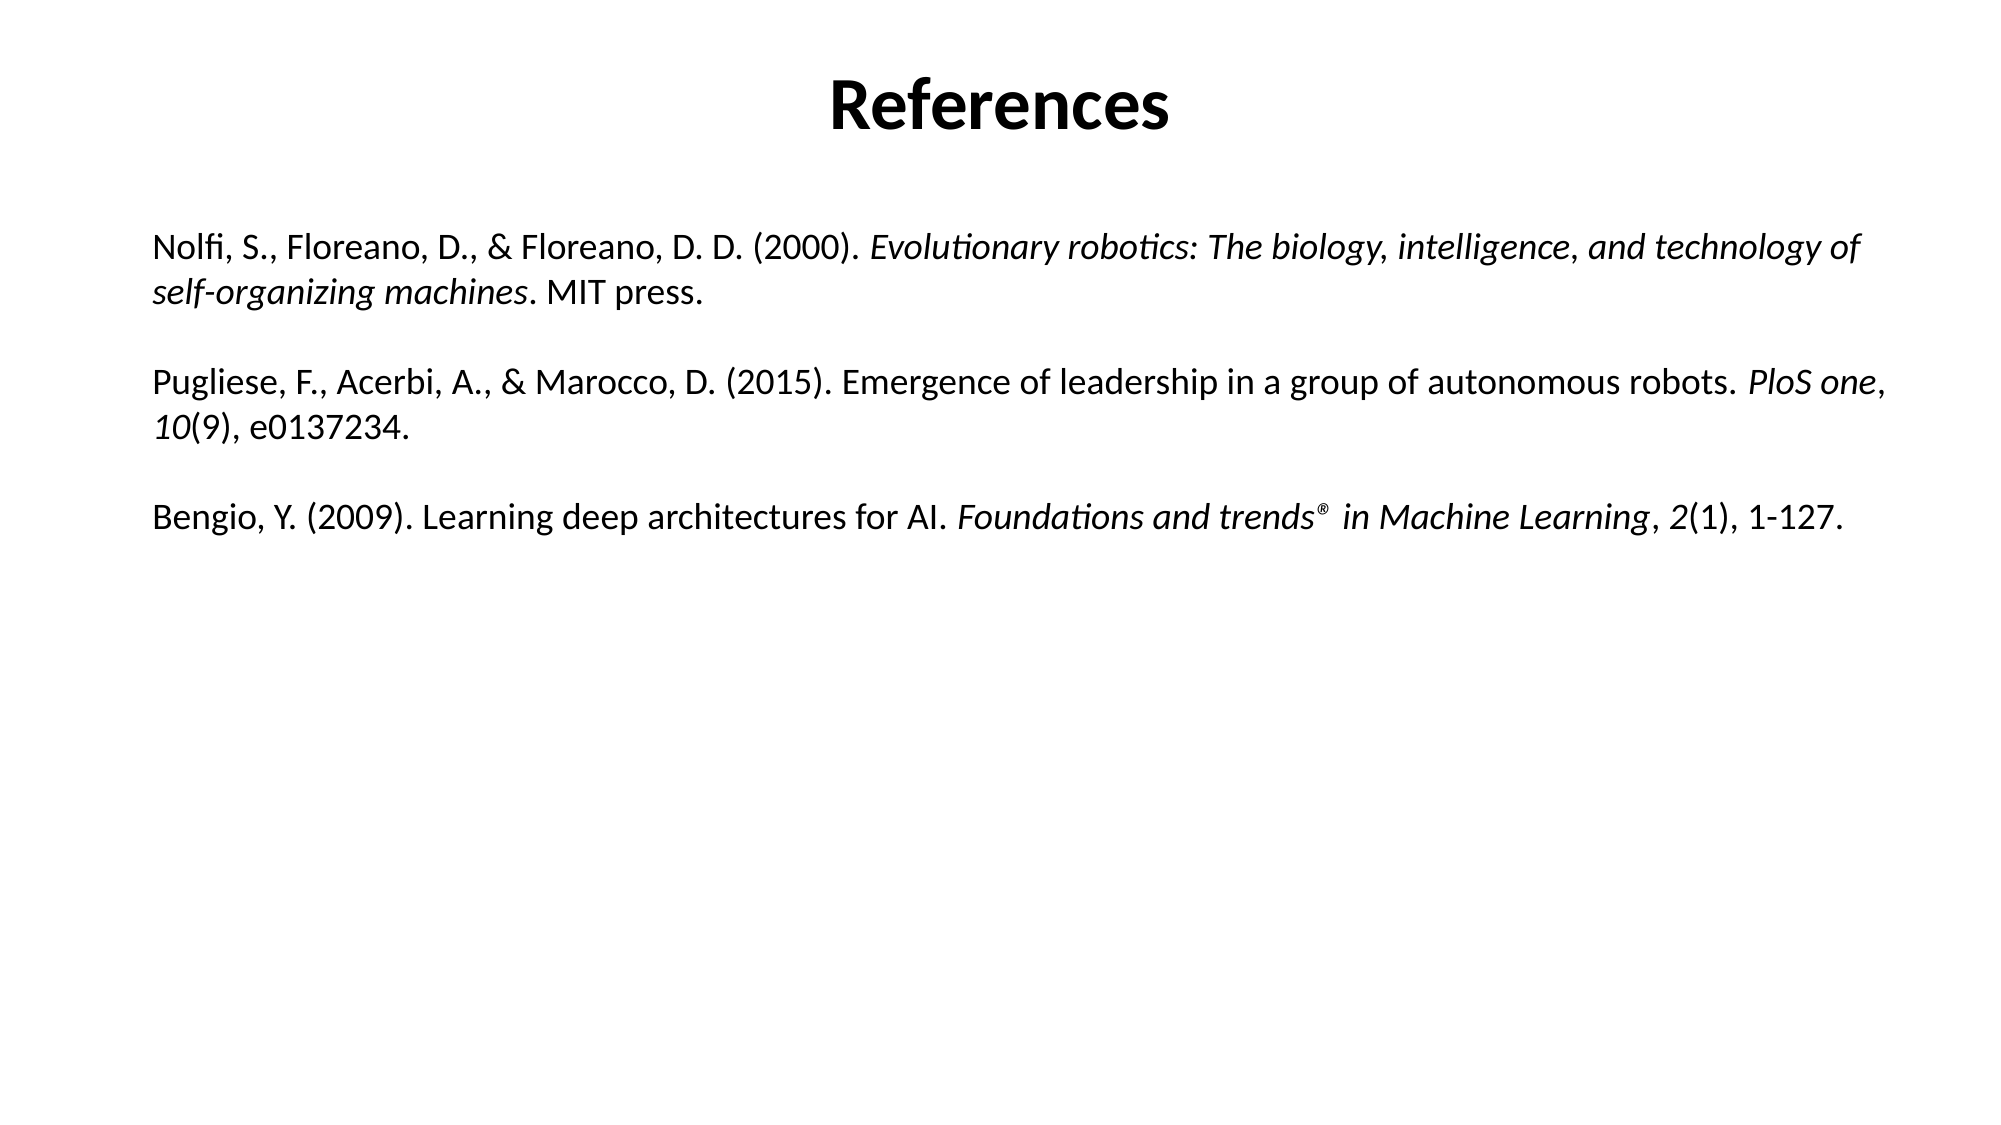

# References

Nolfi, S., Floreano, D., & Floreano, D. D. (2000). Evolutionary robotics: The biology, intelligence, and technology of self-organizing machines. MIT press.

Pugliese, F., Acerbi, A., & Marocco, D. (2015). Emergence of leadership in a group of autonomous robots. PloS one, 10(9), e0137234.

Bengio, Y. (2009). Learning deep architectures for AI. Foundations and trends® in Machine Learning, 2(1), 1-127.